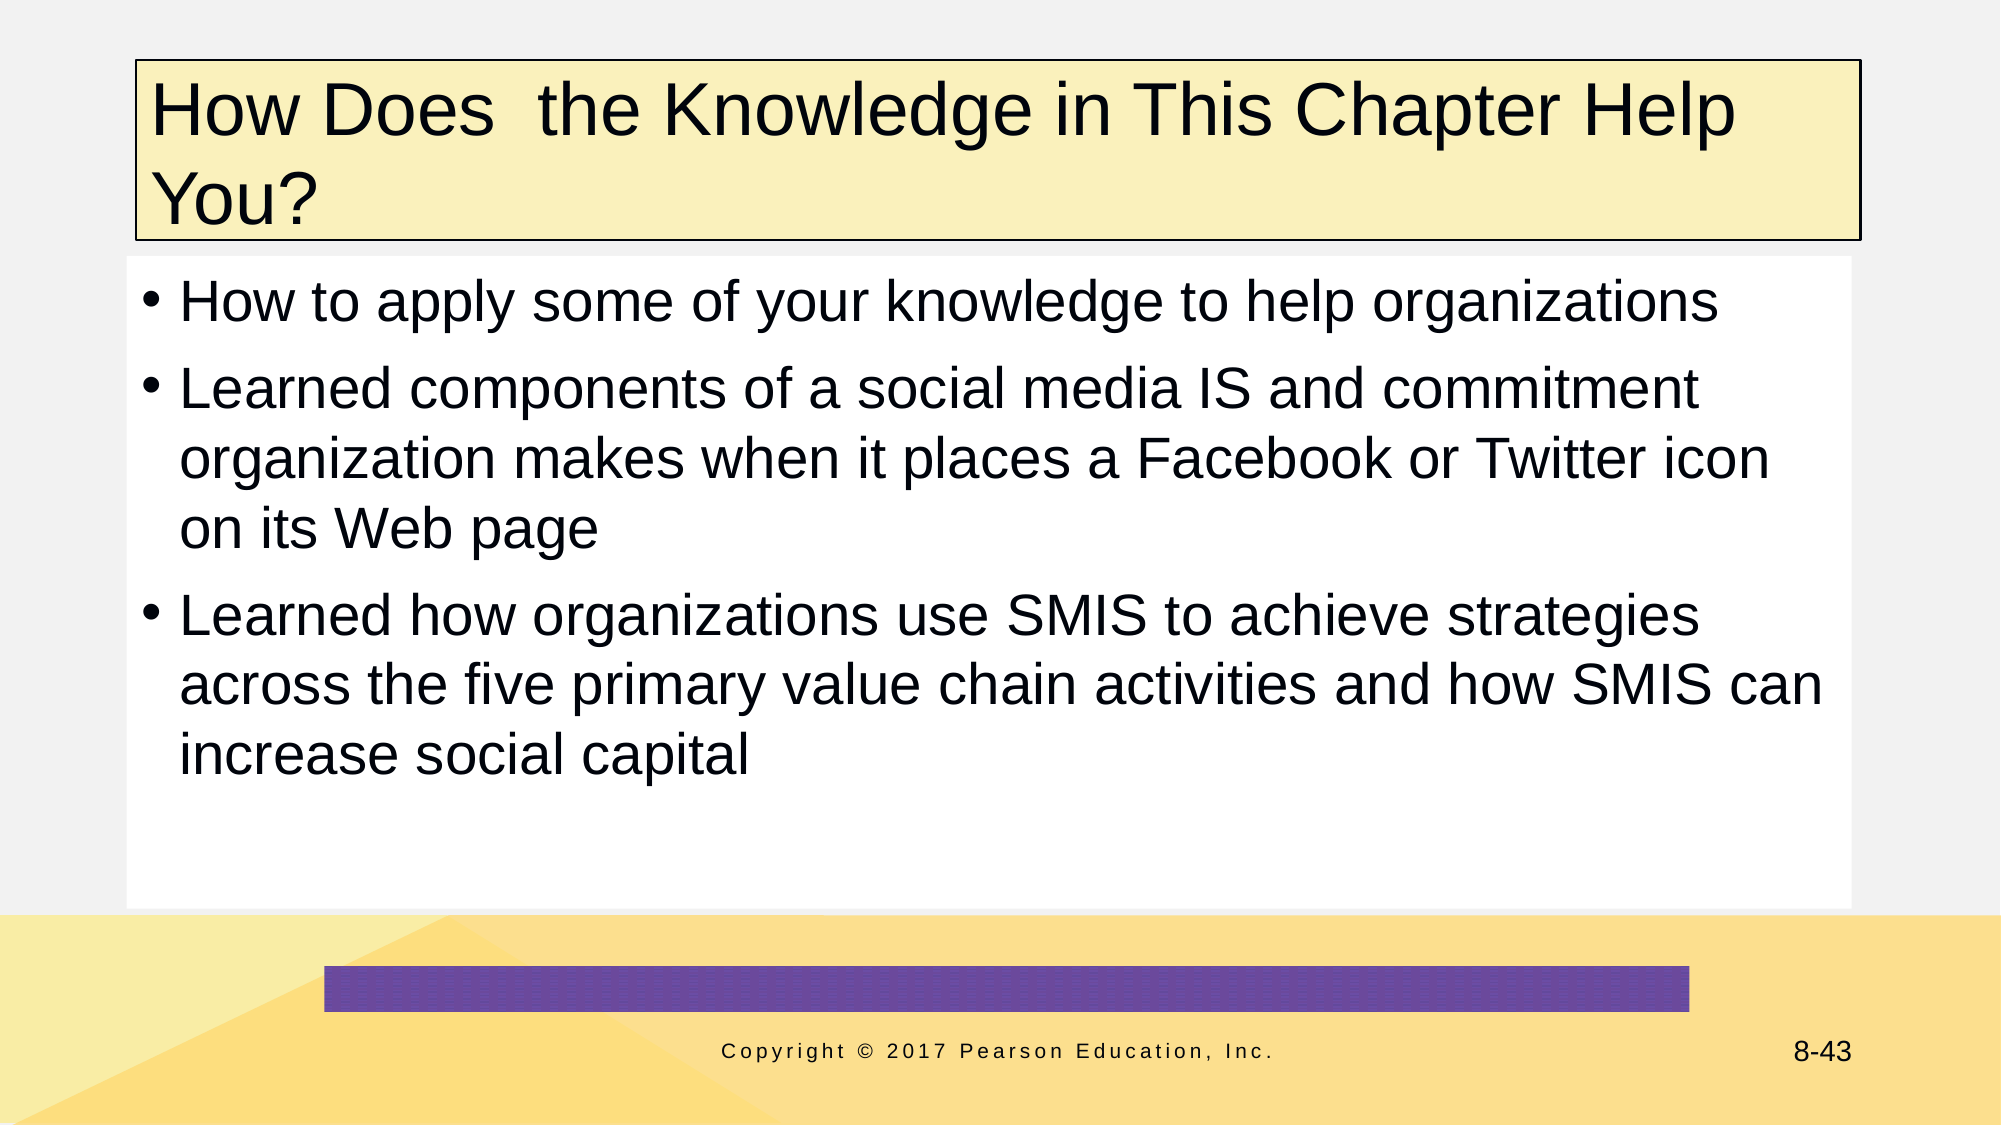

# How Does  the Knowledge in This Chapter Help You?
How to apply some of your knowledge to help organizations
Learned components of a social media IS and commitment organization makes when it places a Facebook or Twitter icon on its Web page
Learned how organizations use SMIS to achieve strategies across the five primary value chain activities and how SMIS can increase social capital
Copyright © 2017 Pearson Education, Inc.